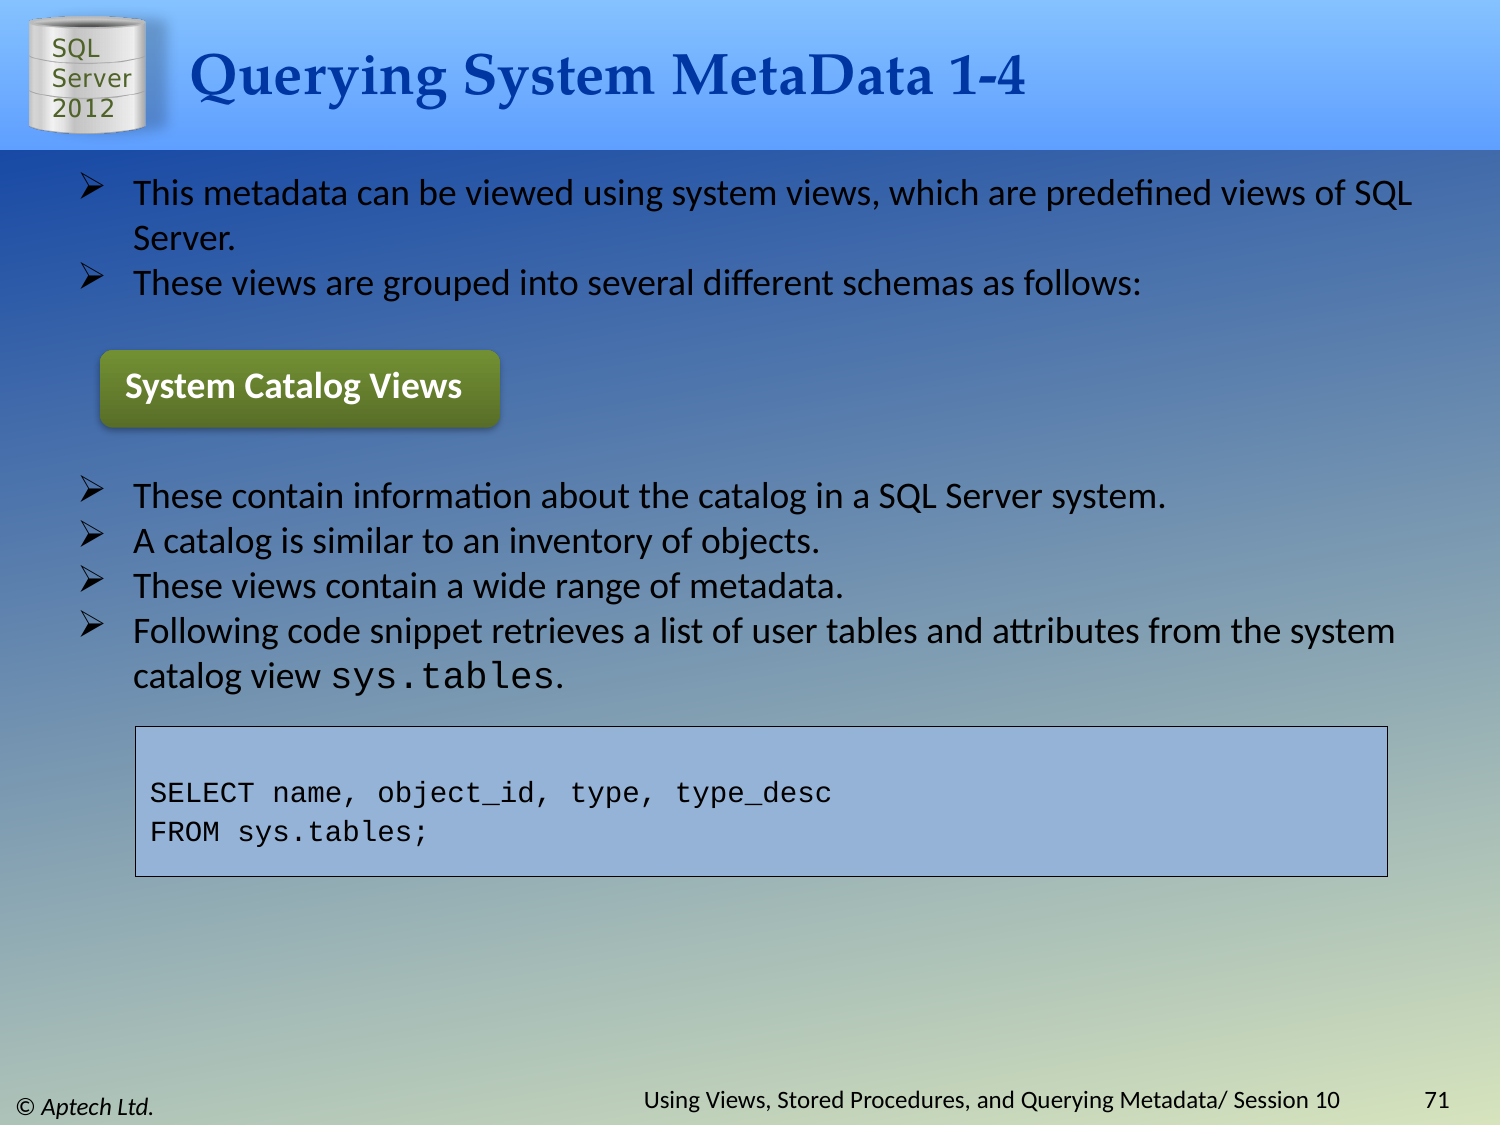

# Querying System MetaData 1-4
This metadata can be viewed using system views, which are predefined views of SQL Server.
These views are grouped into several different schemas as follows:
System Catalog Views

These contain information about the catalog in a SQL Server system.
A catalog is similar to an inventory of objects.
These views contain a wide range of metadata.
Following code snippet retrieves a list of user tables and attributes from the system catalog view sys.tables.

SELECT name, object_id, type, type_desc
FROM sys.tables;

Using Views, Stored Procedures, and Querying Metadata/ Session 10
71